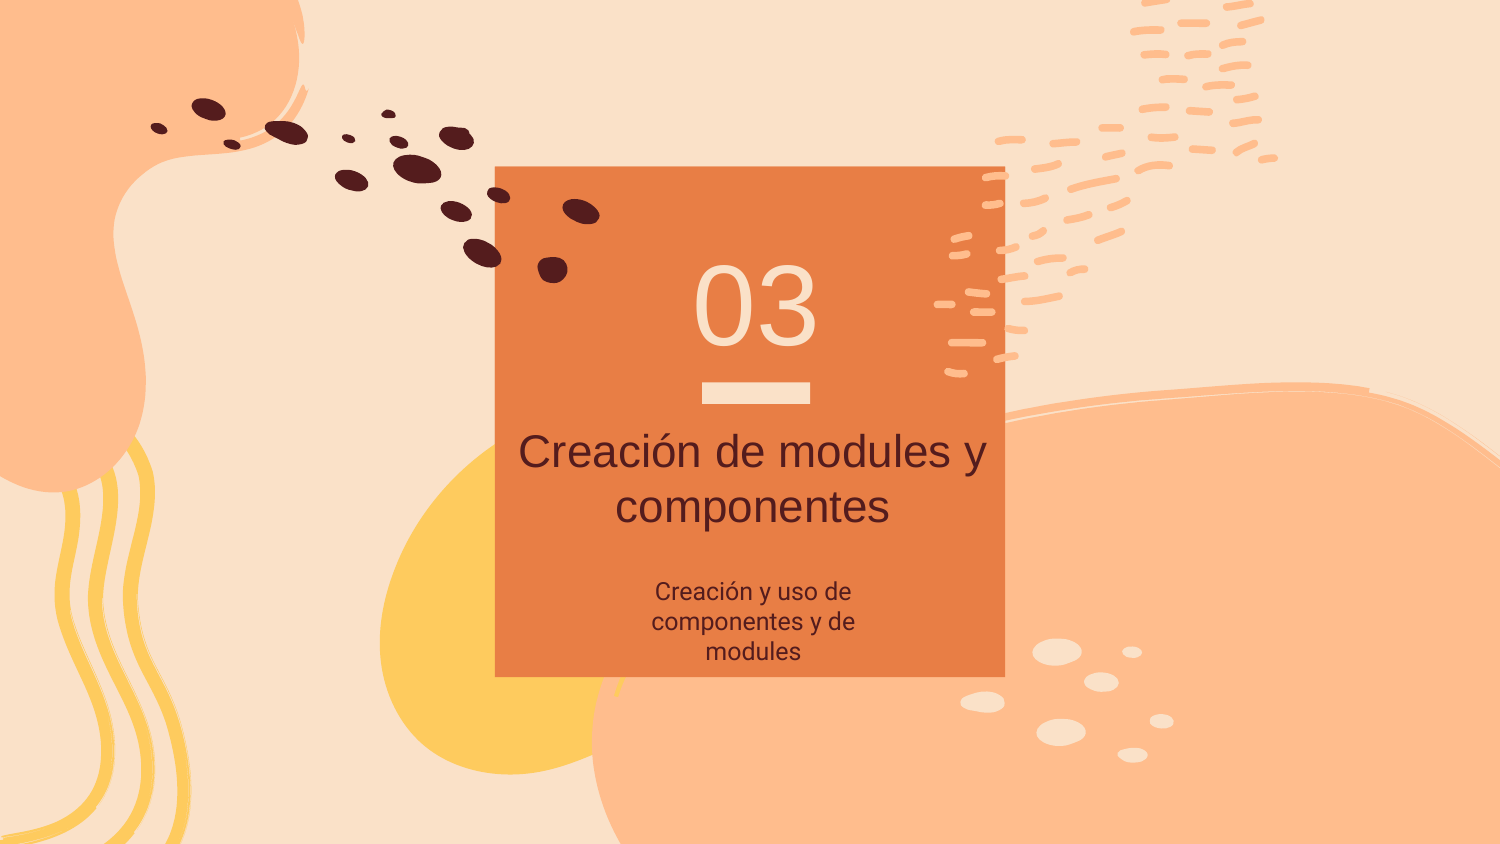

03

# Creación de modules y componentes

Creación y uso de componentes y de modules